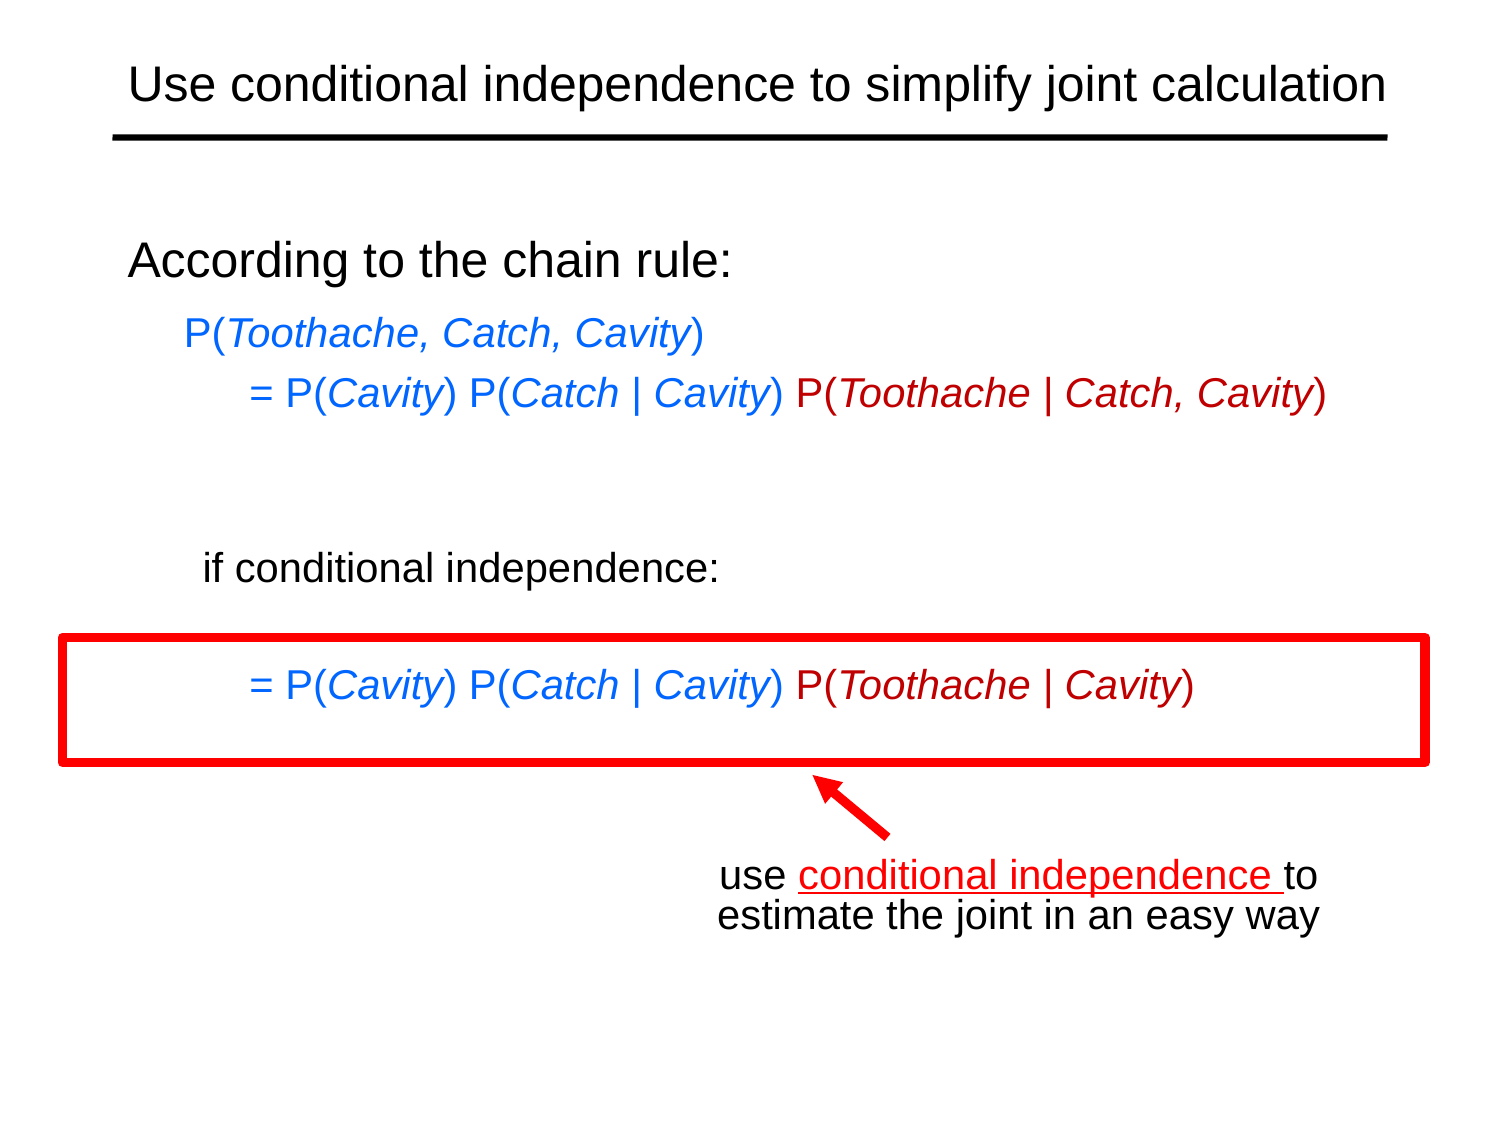

# Use conditional independence to simplify joint calculation

According to the chain rule:
	P(Toothache, Catch, Cavity)
	= P(Cavity) P(Catch | Cavity) P(Toothache | Catch, Cavity)

if conditional independence:

	= P(Cavity) P(Catch | Cavity) P(Toothache | Cavity)

use conditional independence to estimate the joint in an easy way